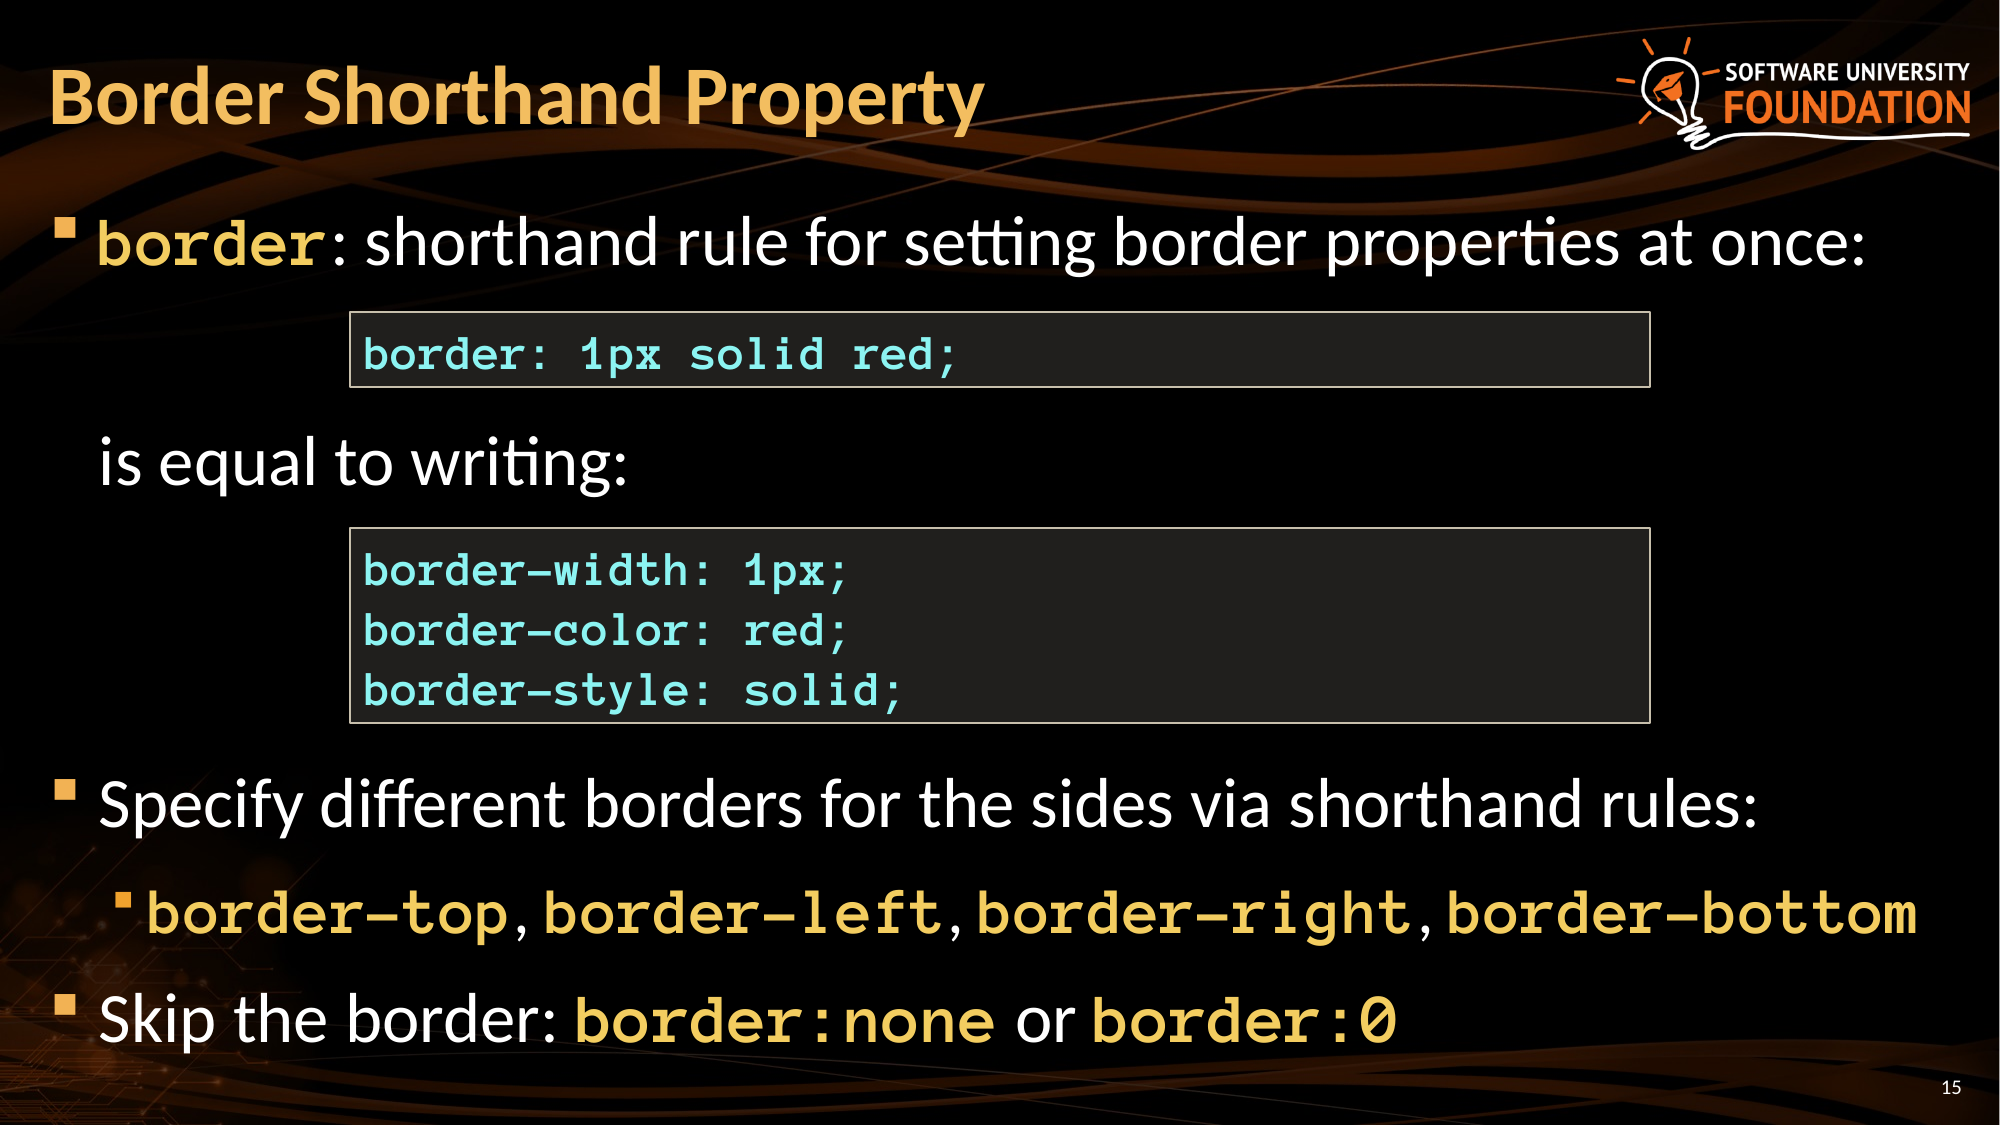

# Border Shorthand Property
border: shorthand rule for setting border properties at once:

	is equal to writing:

Specify different borders for the sides via shorthand rules:
border-top, border-left, border-right, border-bottom
Skip the border: border:none or border:0
border: 1px solid red;
border-width: 1px;
border-color: red;
border-style: solid;
15